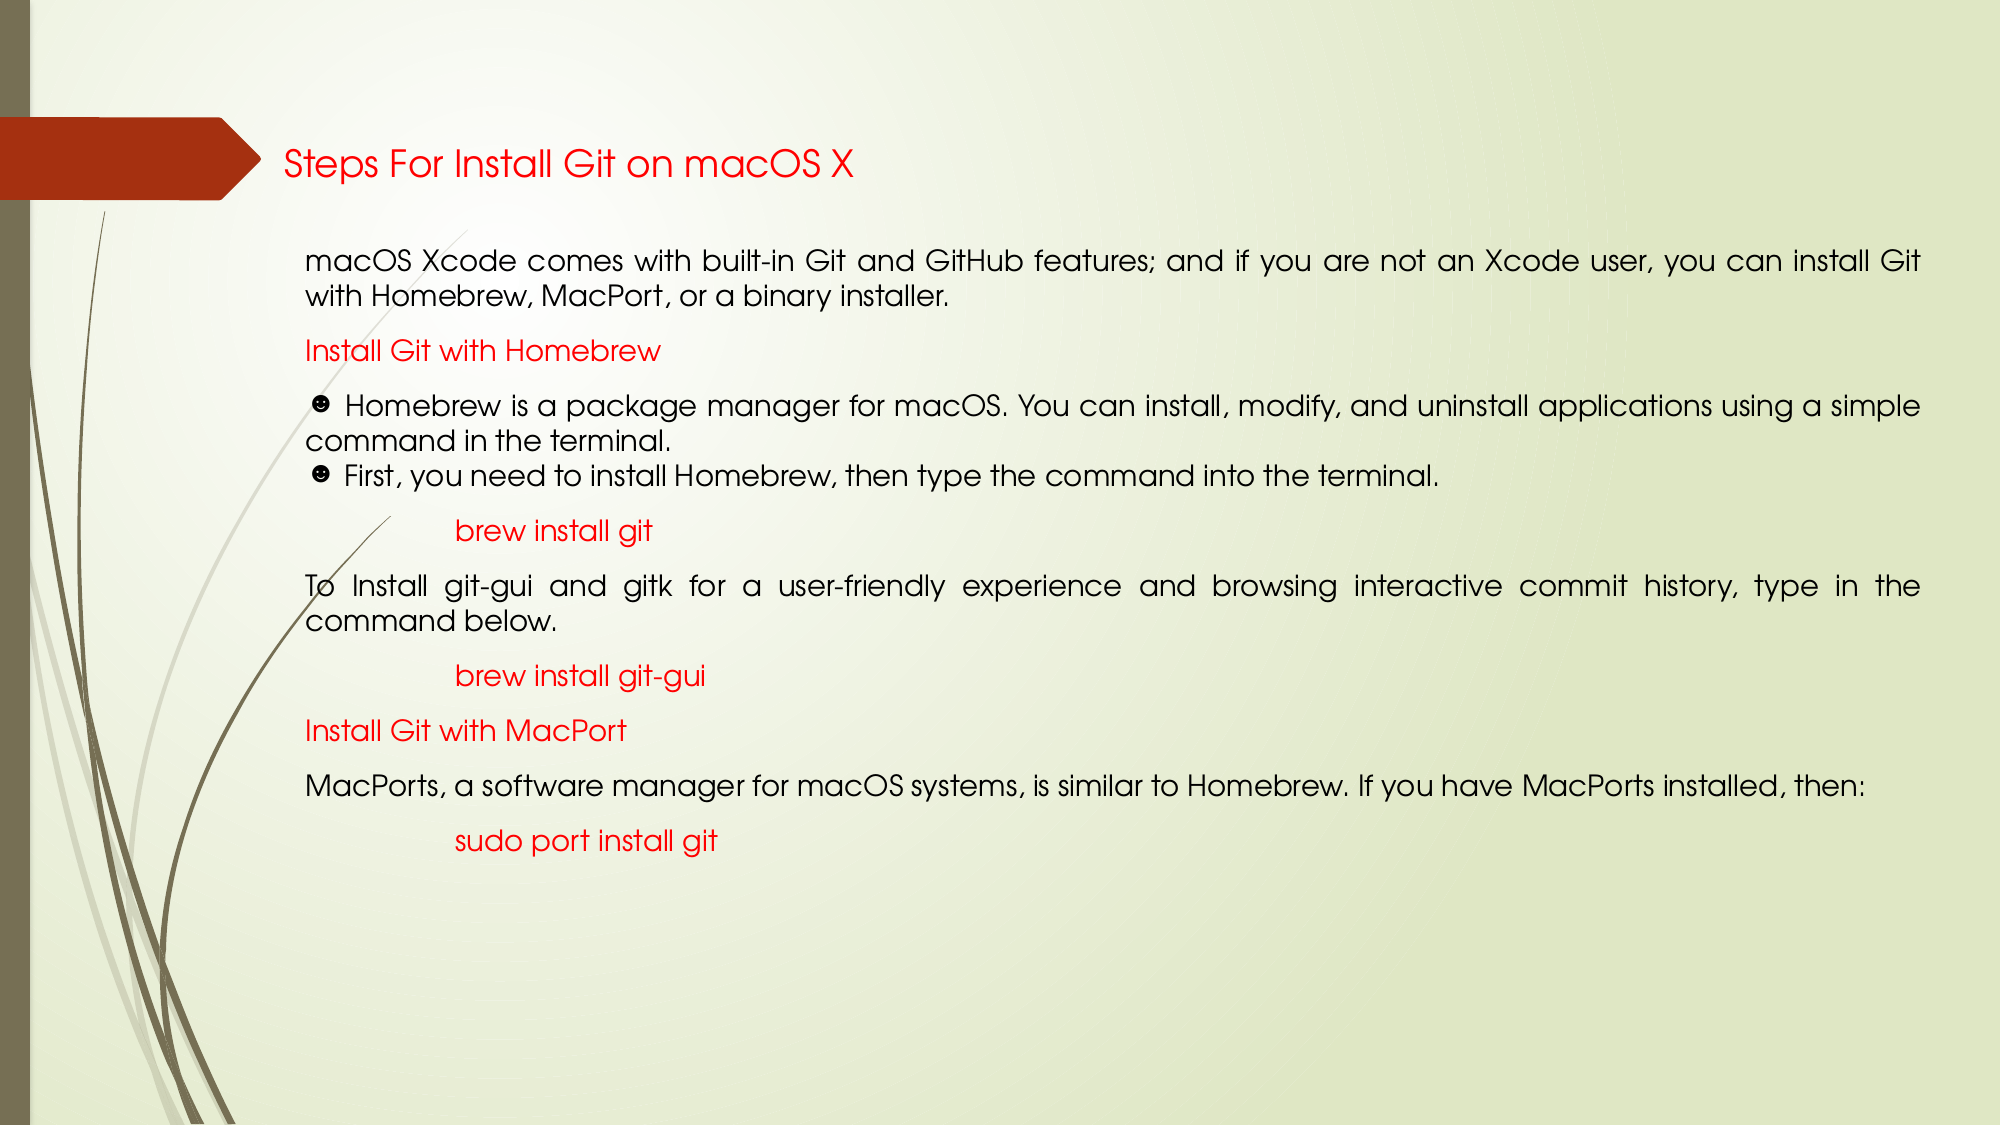

Steps For Install Git on macOS X

macOS Xcode comes with built-in Git and GitHub features; and if you are not an Xcode user, you can install Git with Homebrew, MacPort, or a binary installer.

Install Git with Homebrew

 Homebrew is a package manager for macOS. You can install, modify, and uninstall applications using a simple command in the terminal.
 First, you need to install Homebrew, then type the command into the terminal.

	brew install git

To Install git-gui and gitk for a user-friendly experience and browsing interactive commit history, type in the command below.

	brew install git-gui

Install Git with MacPort

MacPorts, a software manager for macOS systems, is similar to Homebrew. If you have MacPorts installed, then:

	sudo port install git